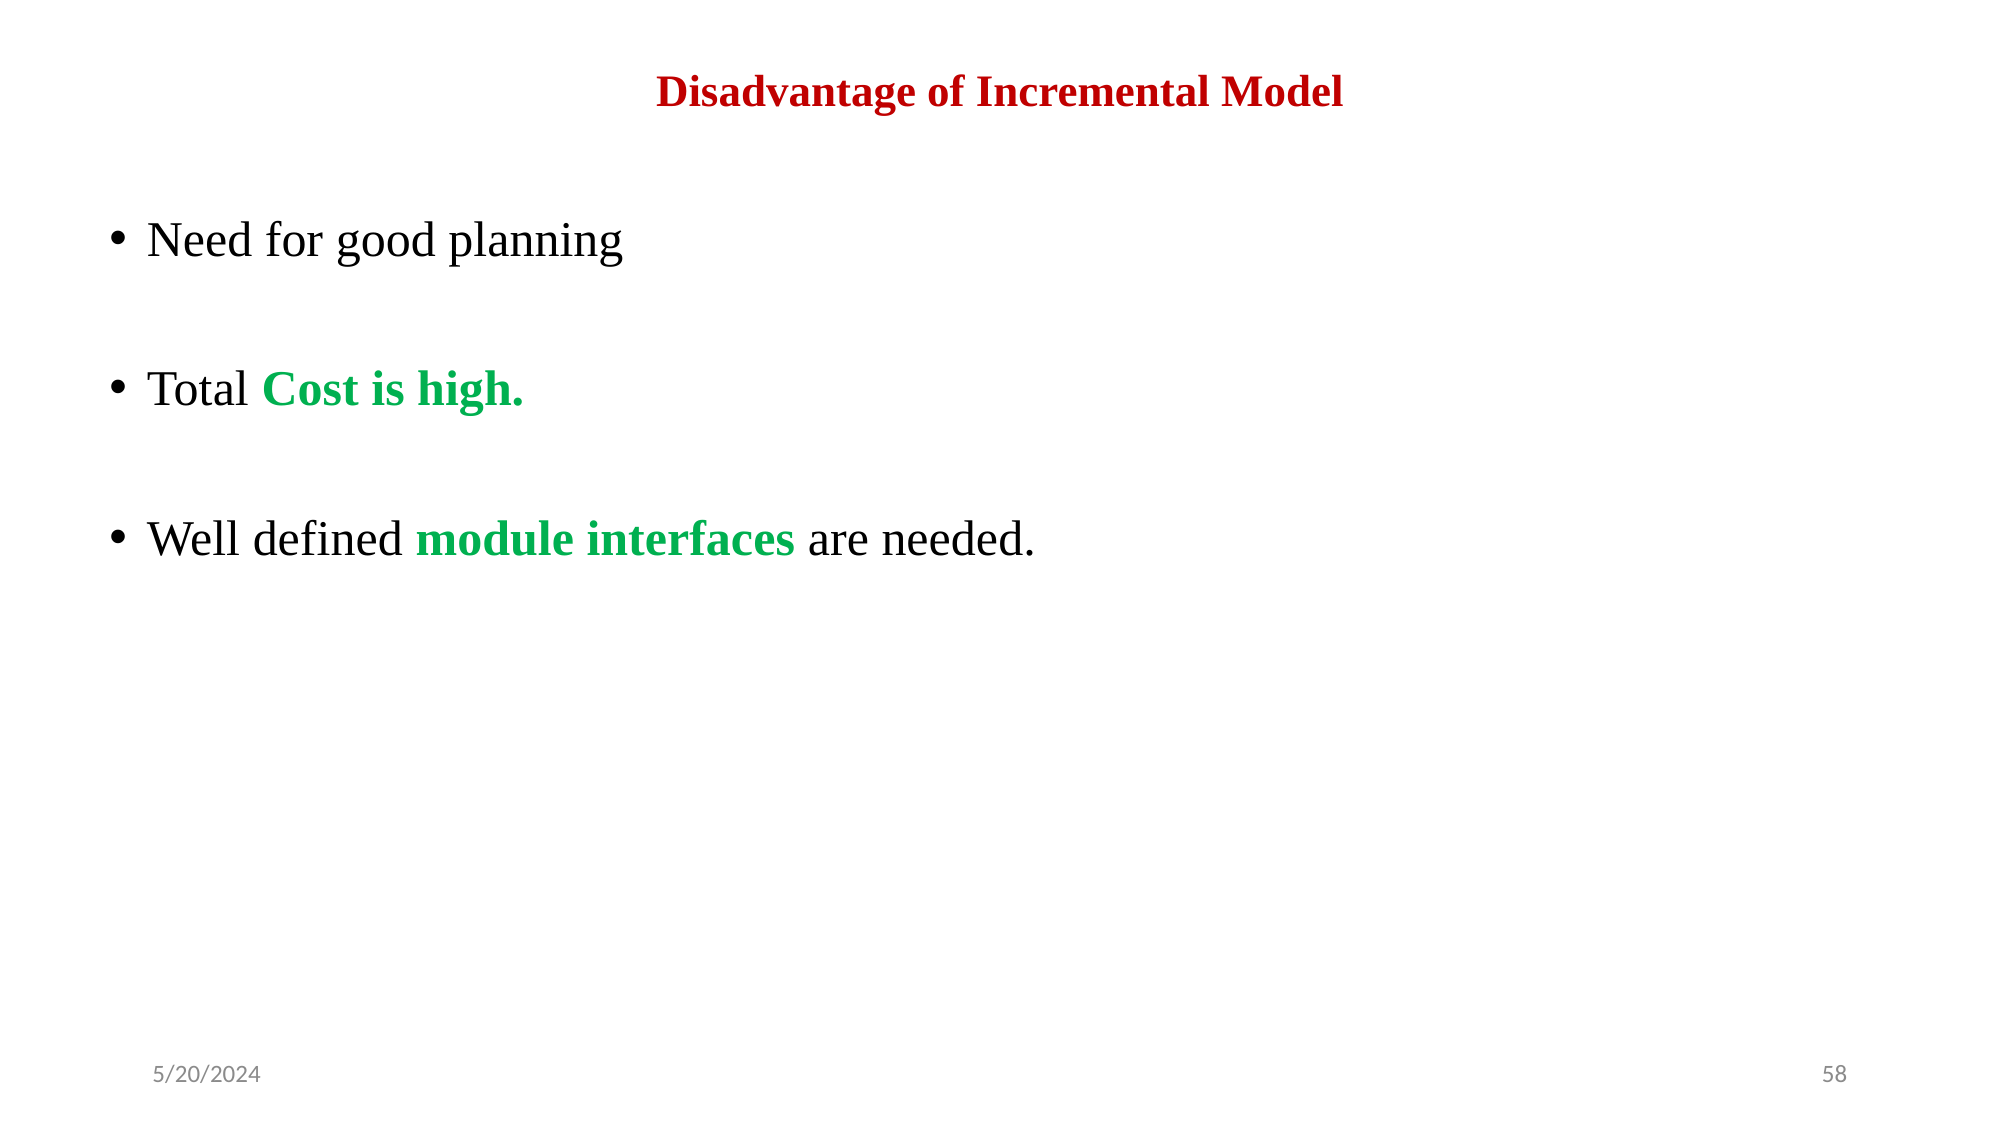

# Disadvantage of Incremental Model
Need for good planning

Total Cost is high.

Well defined module interfaces are needed.

5/20/2024
58